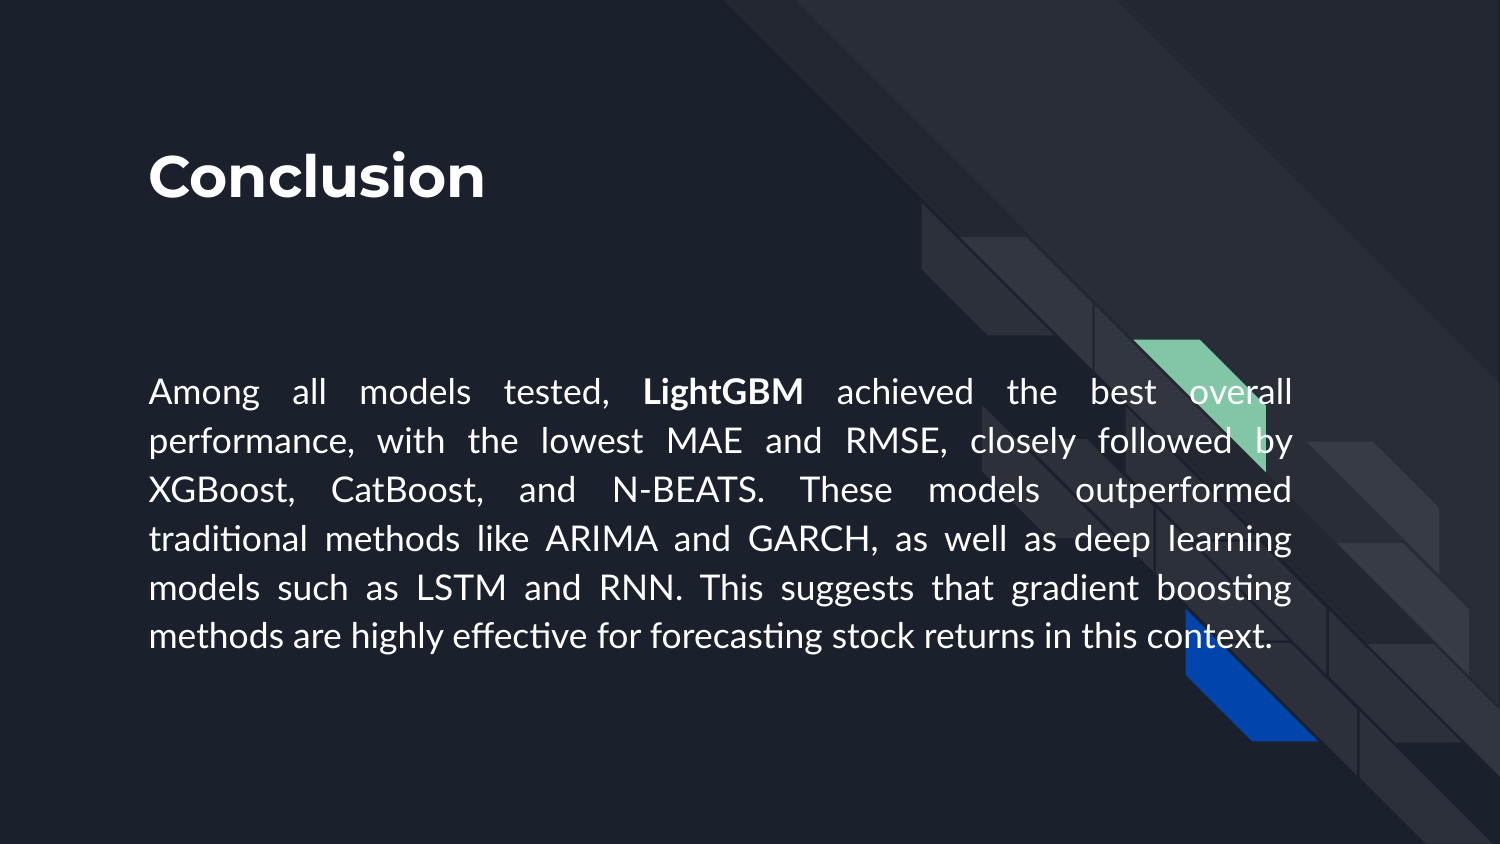

Conclusion
# Among all models tested, LightGBM achieved the best overall performance, with the lowest MAE and RMSE, closely followed by XGBoost, CatBoost, and N-BEATS. These models outperformed traditional methods like ARIMA and GARCH, as well as deep learning models such as LSTM and RNN. This suggests that gradient boosting methods are highly effective for forecasting stock returns in this context.